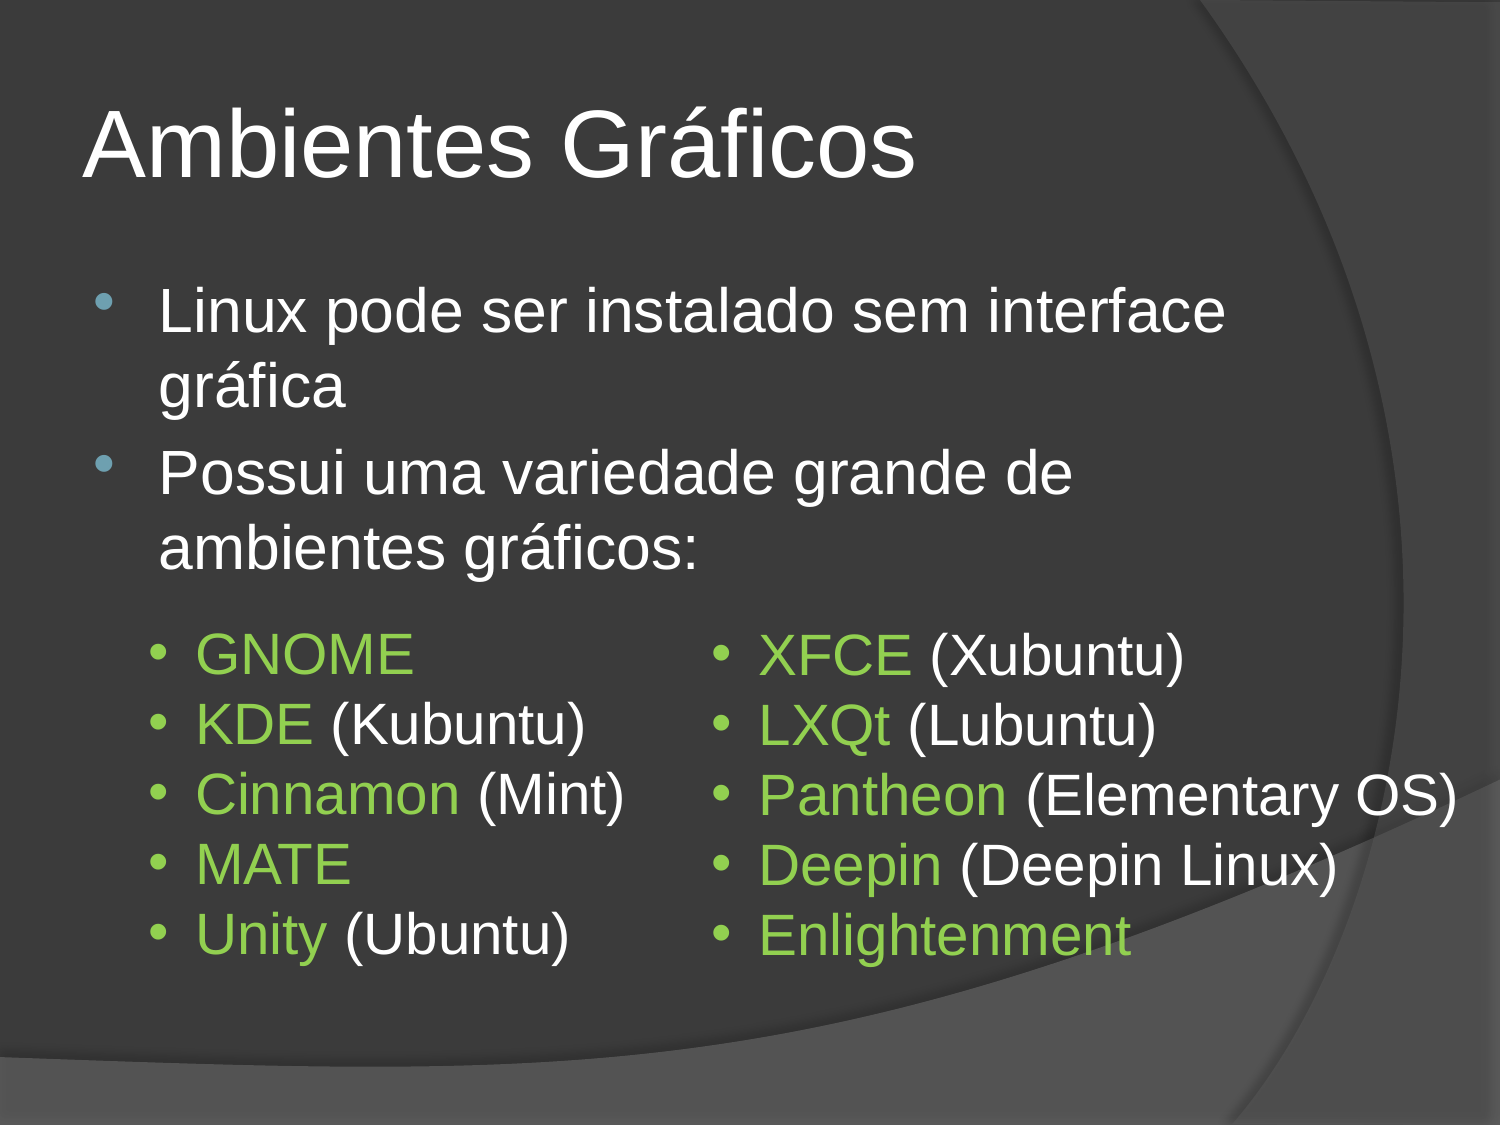

# Ambientes Gráficos
Linux pode ser instalado sem interface gráfica
Possui uma variedade grande de ambientes gráficos:
GNOME
KDE (Kubuntu)
Cinnamon (Mint)
MATE
Unity (Ubuntu)
XFCE (Xubuntu)
LXQt (Lubuntu)
Pantheon (Elementary OS)
Deepin (Deepin Linux)
Enlightenment